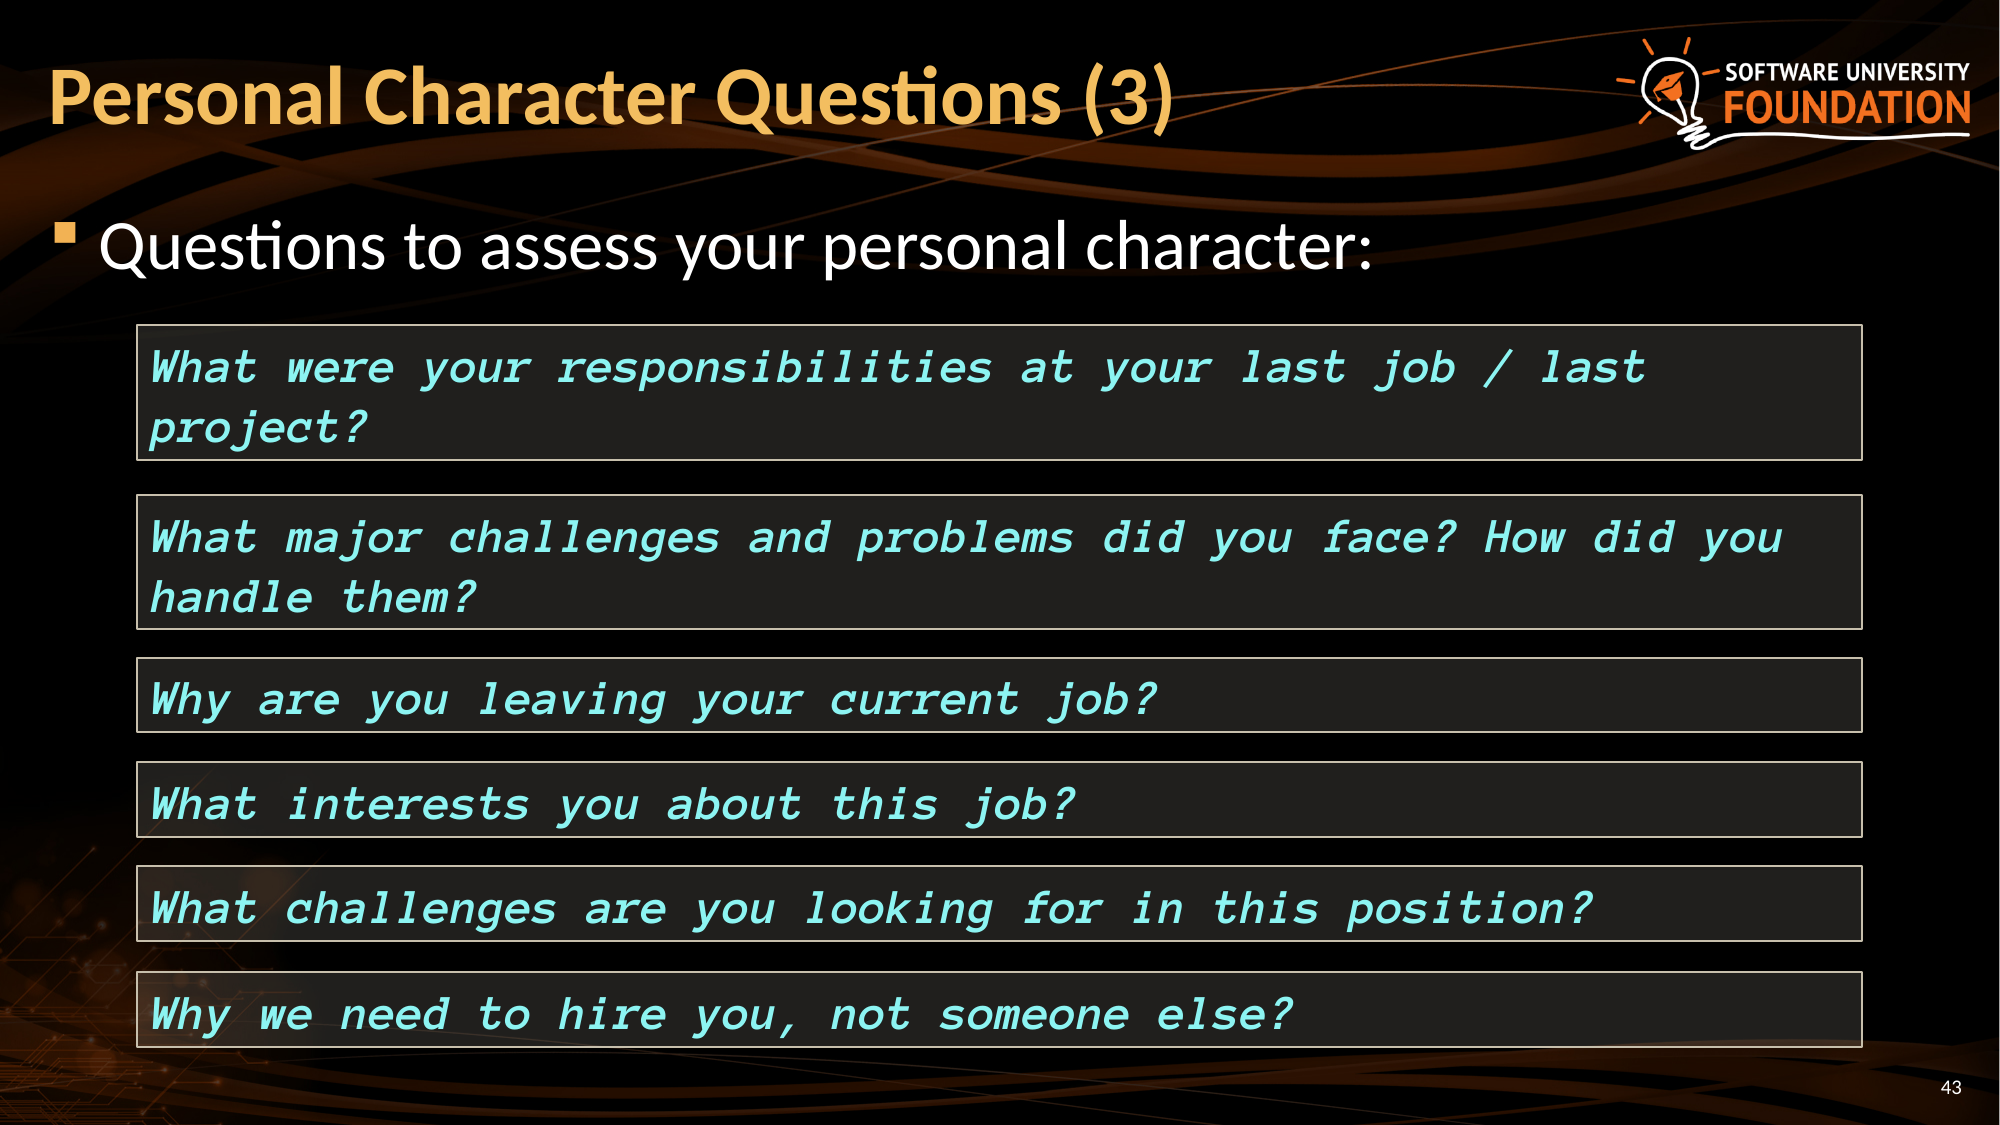

# Personal Character Questions (3)
Questions to assess your personal character:
What were your responsibilities at your last job / last project?
What major challenges and problems did you face? How did you handle them?
Why are you leaving your current job?
What interests you about this job?
What challenges are you looking for in this position?
Why we need to hire you, not someone else?
43